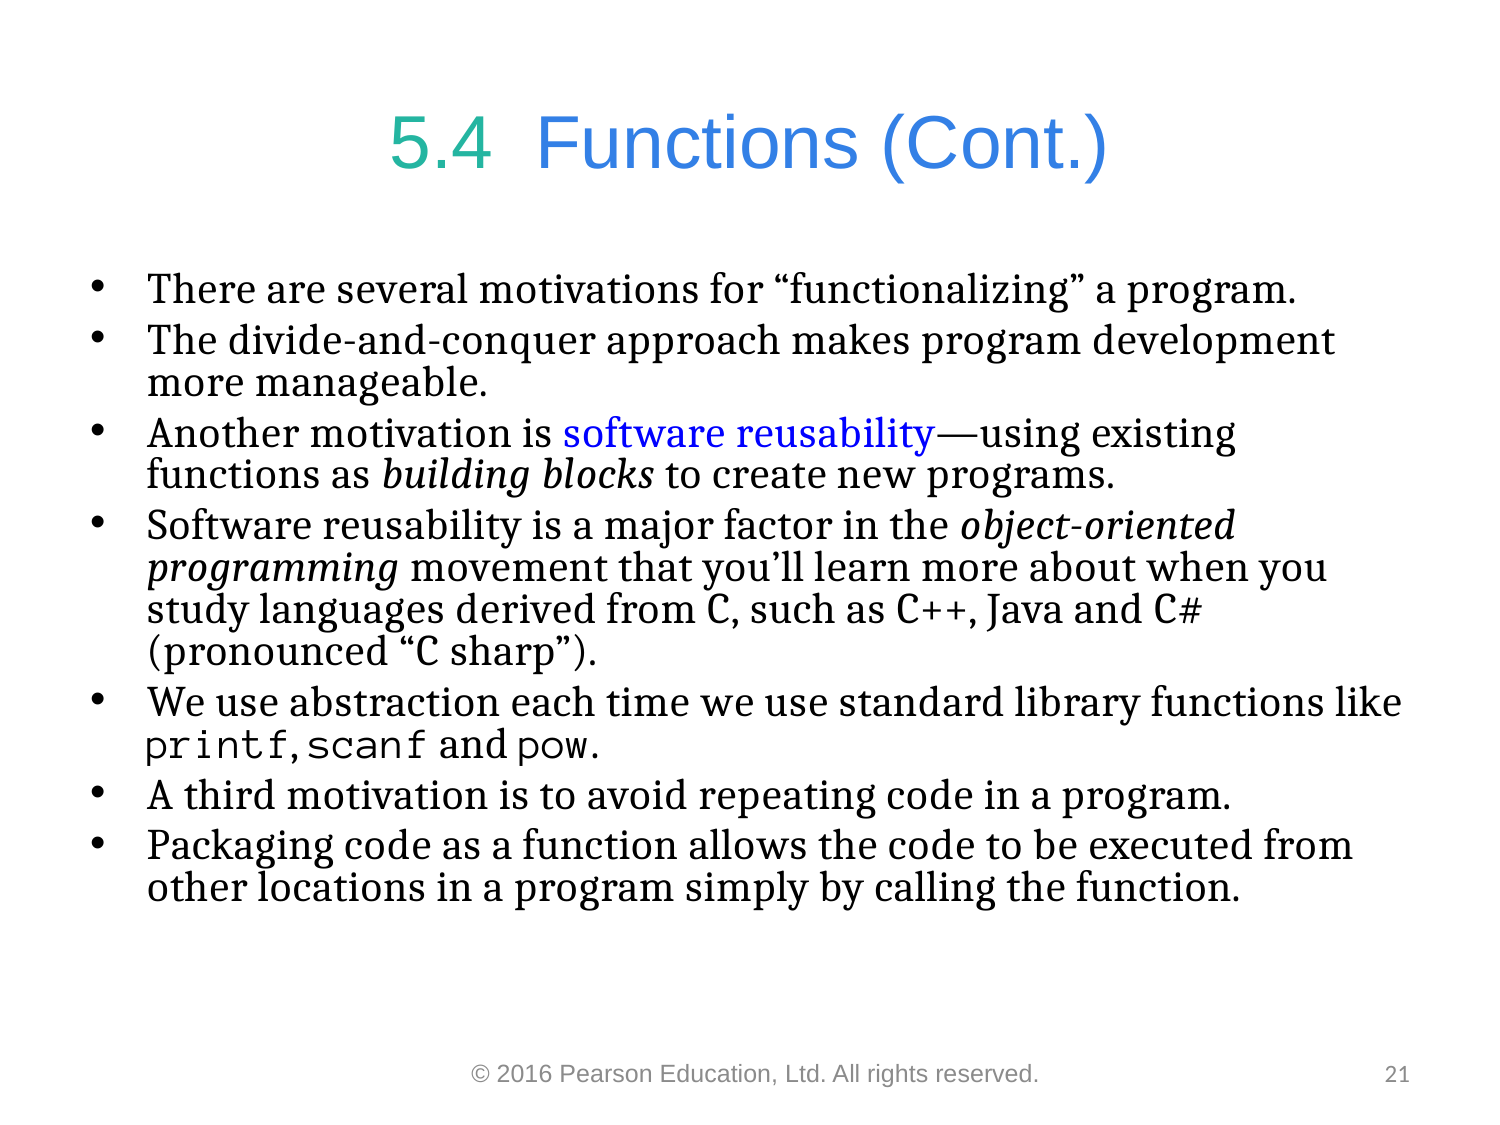

# 5.4  Functions (Cont.)
There are several motivations for “functionalizing” a program.
The divide-and-conquer approach makes program development more manageable.
Another motivation is software reusability—using existing functions as building blocks to create new programs.
Software reusability is a major factor in the object-oriented programming movement that you’ll learn more about when you study languages derived from C, such as C++, Java and C# (pronounced “C sharp”).
We use abstraction each time we use standard library functions like printf, scanf and pow.
A third motivation is to avoid repeating code in a program.
Packaging code as a function allows the code to be executed from other locations in a program simply by calling the function.
© 2016 Pearson Education, Ltd. All rights reserved.
21